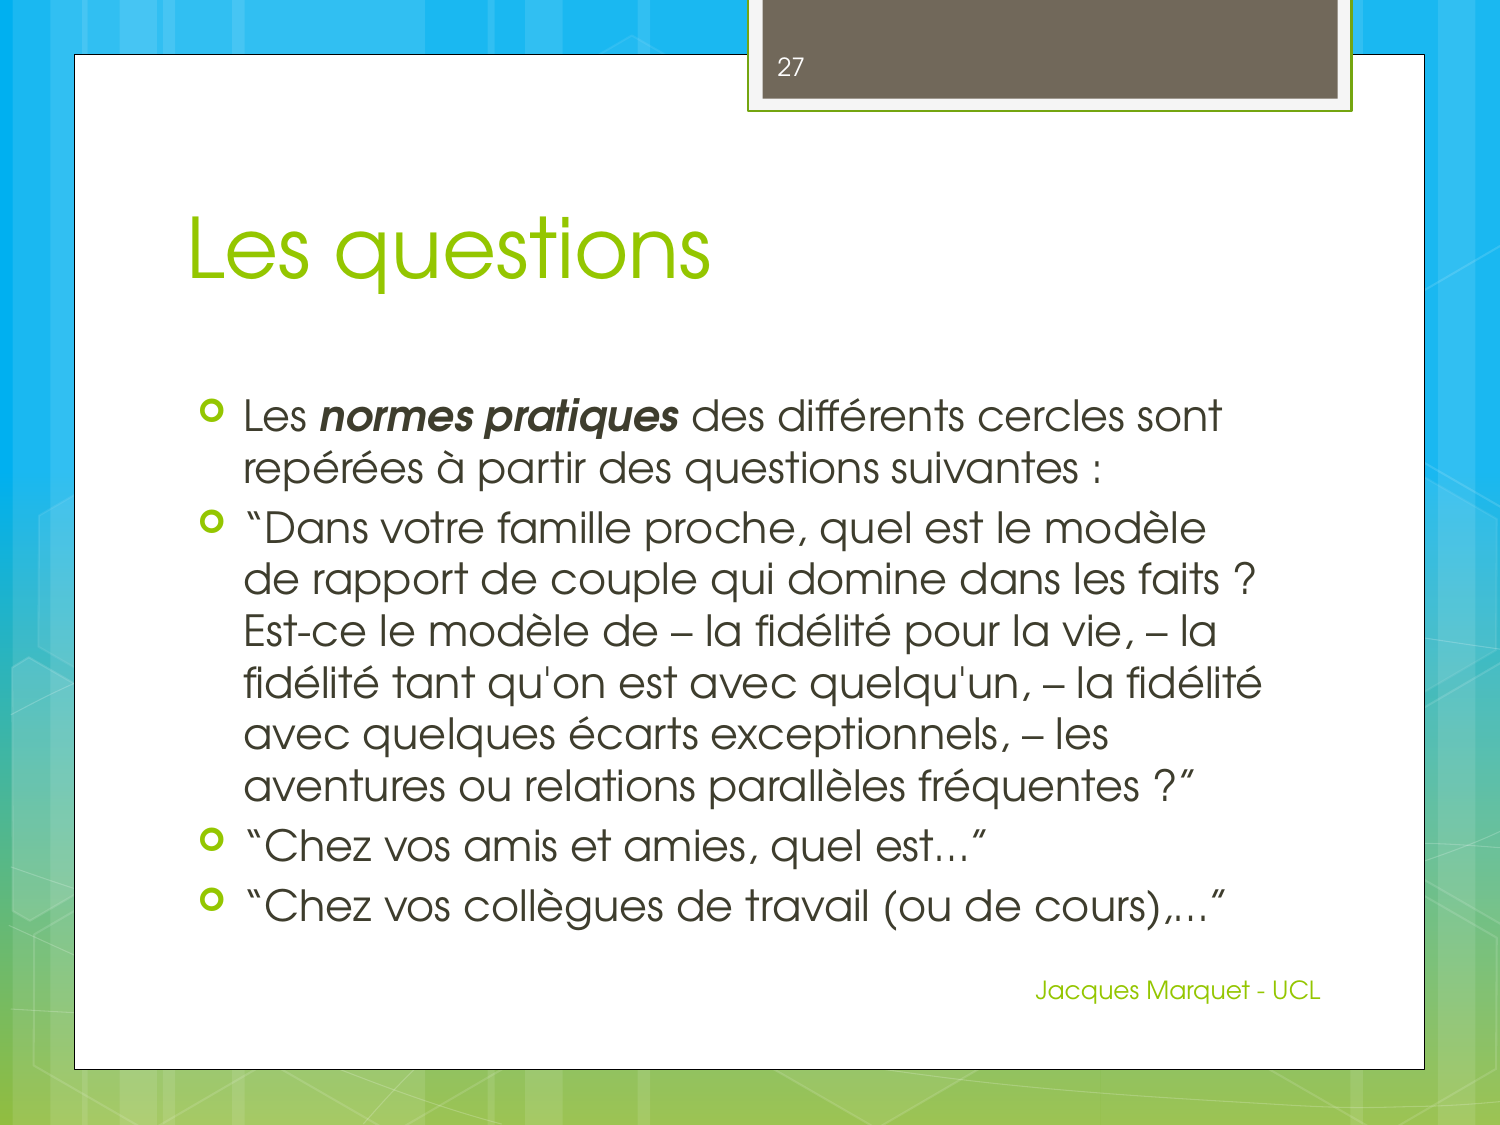

27
# Les questions
Les normes pratiques des différents cercles sont repérées à partir des questions suivantes :
“Dans votre famille proche, quel est le modèle de rapport de couple qui domine dans les faits ? Est-ce le modèle de – la fidélité pour la vie, – la fidélité tant qu'on est avec quelqu'un, – la fidélité avec quelques écarts exceptionnels, – les aventures ou relations parallèles fréquentes ?”
“Chez vos amis et amies, quel est…”
“Chez vos collègues de travail (ou de cours),…”

Jacques Marquet - UCL